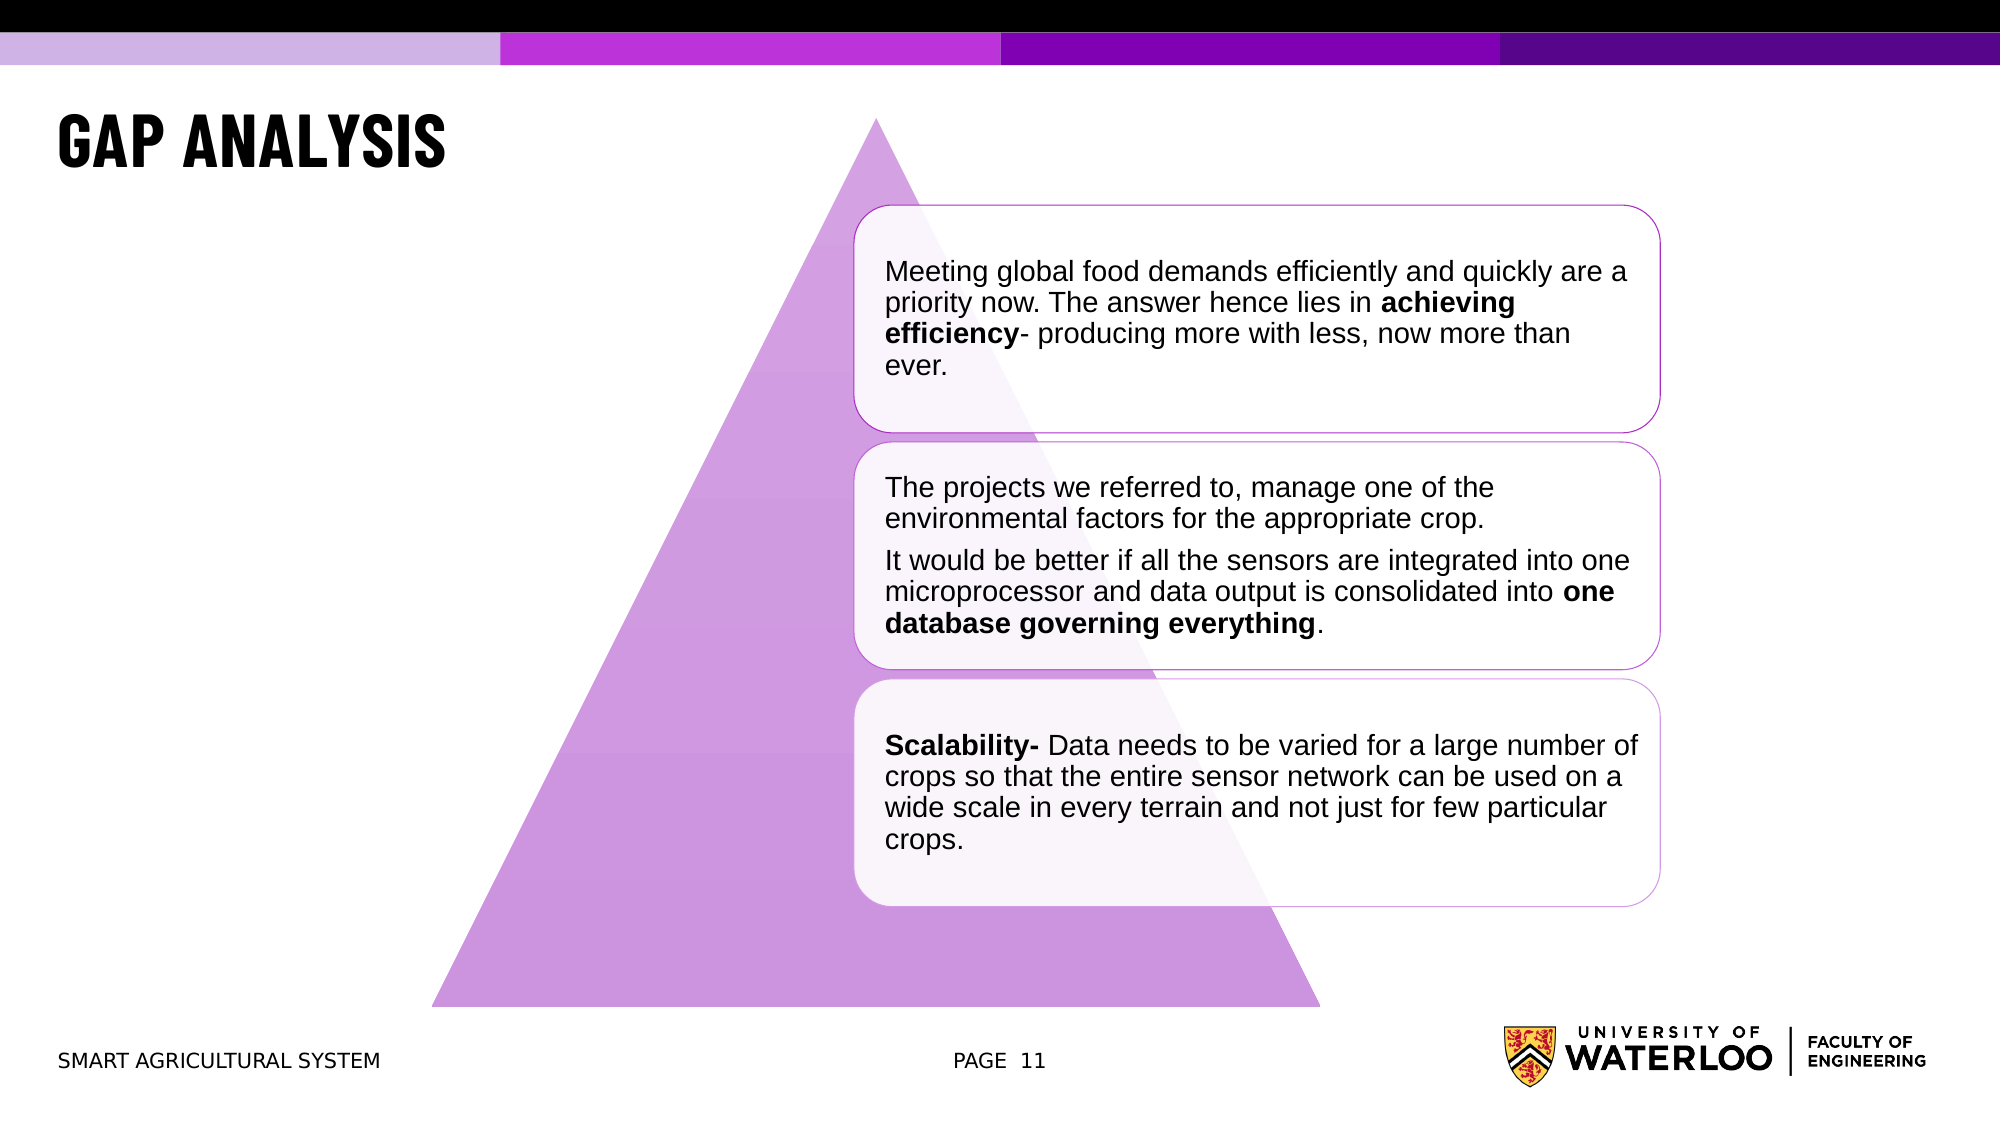

# GAP ANALYSIS
Meeting global food demands efficiently and quickly are a priority now. The answer hence lies in achieving efficiency- producing more with less, now more than ever.
The projects we referred to, manage one of the environmental factors for the appropriate crop.
It would be better if all the sensors are integrated into one microprocessor and data output is consolidated into one database governing everything.
Scalability- Data needs to be varied for a large number of crops so that the entire sensor network can be used on a wide scale in every terrain and not just for few particular crops.
SMART AGRICULTURAL SYSTEM
PAGE  11